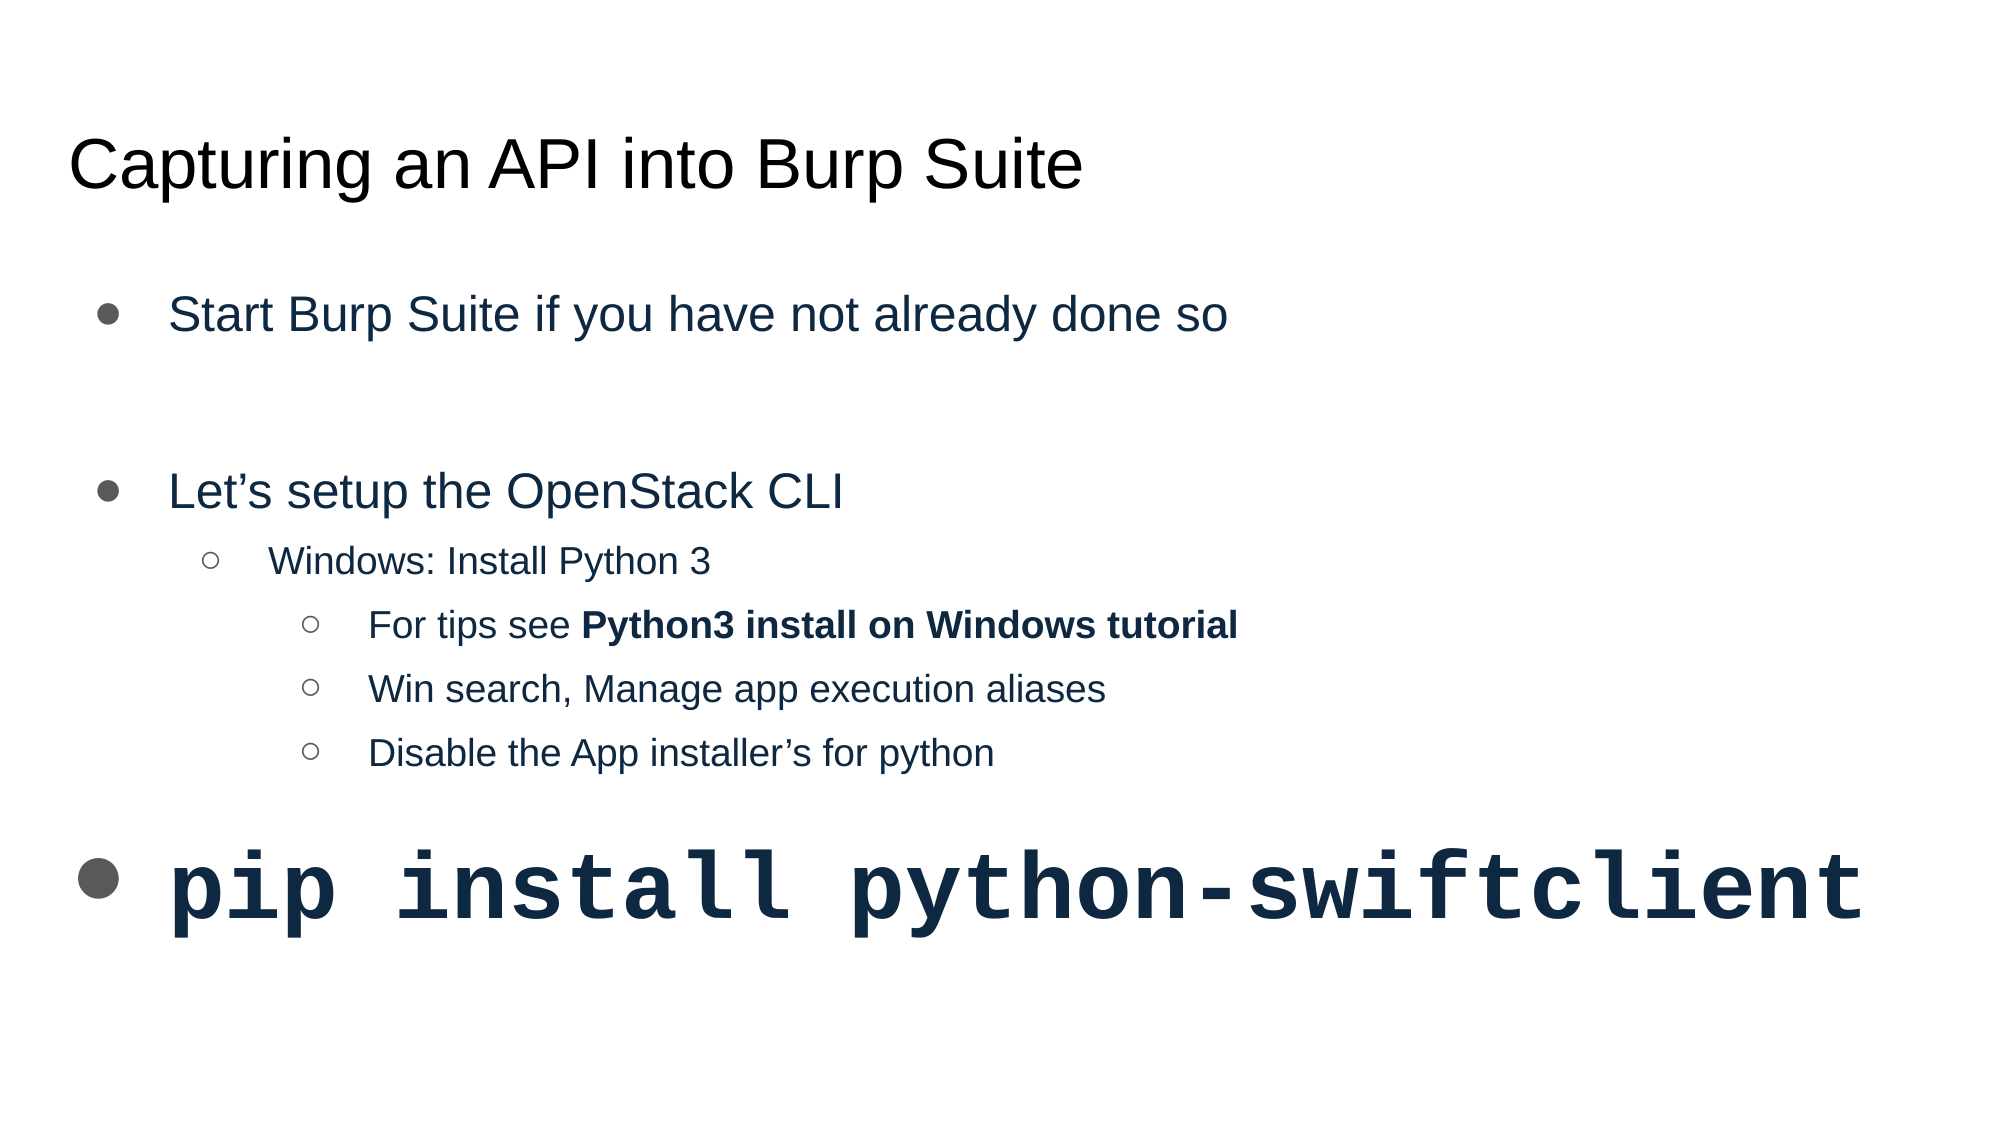

Capturing an API into Burp Suite
# Start Burp Suite if you have not already done so
Let’s setup the OpenStack CLI
Windows: Install Python 3
For tips see Python3 install on Windows tutorial
Win search, Manage app execution aliases
Disable the App installer’s for python
pip install python-swiftclient